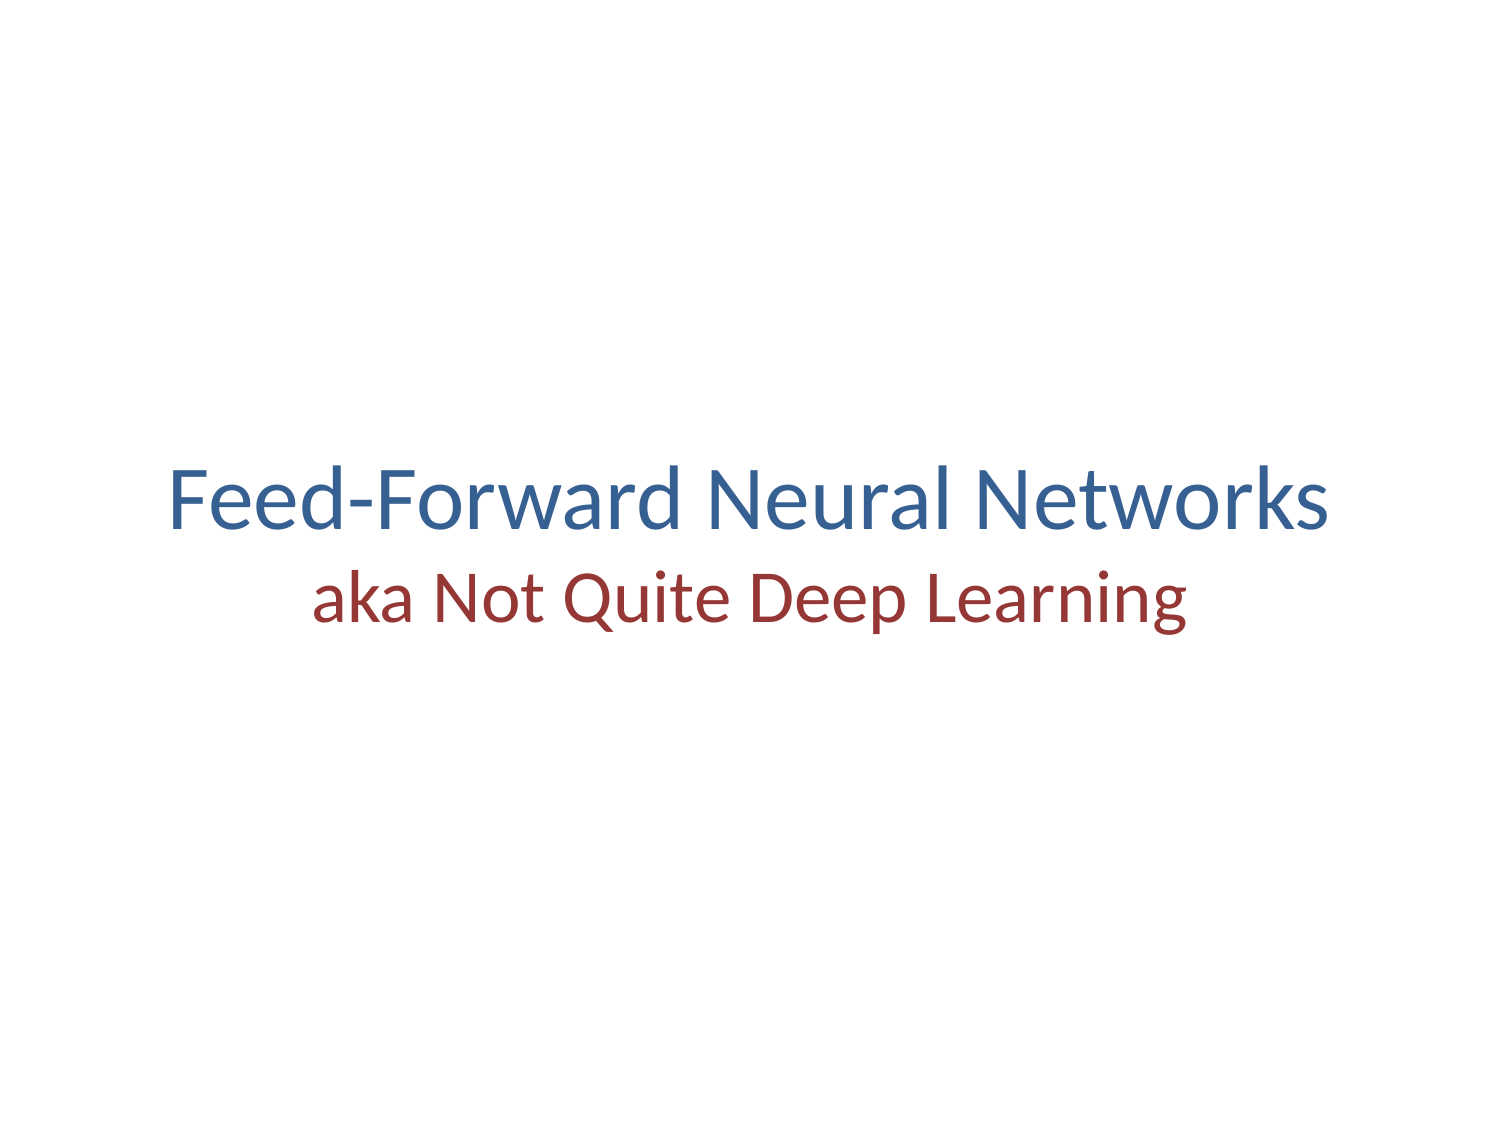

# Feed-Forward Neural Networks aka Not Quite Deep Learning